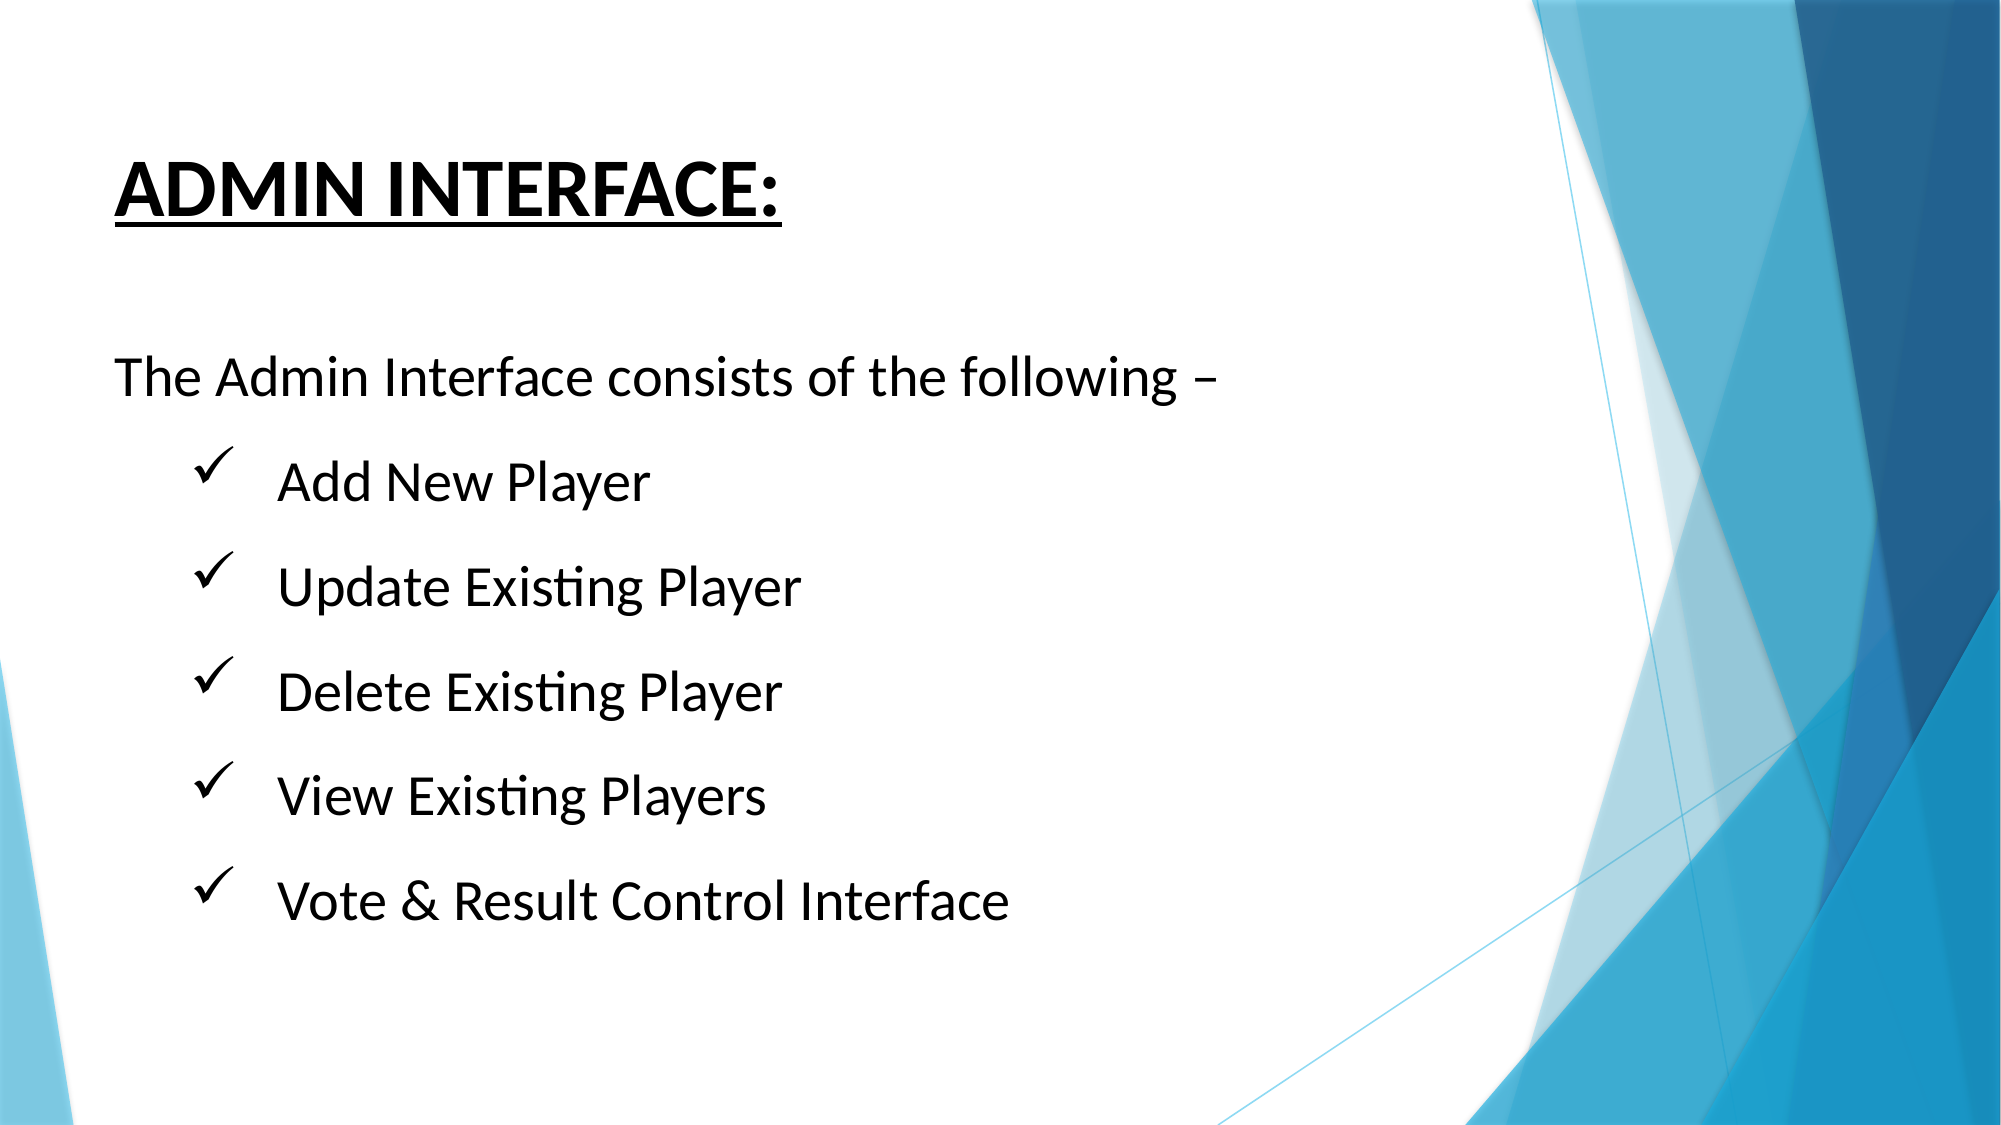

ADMIN INTERFACE:

The Admin Interface consists of the following –
 Add New Player
 Update Existing Player
 Delete Existing Player
 View Existing Players
 Vote & Result Control Interface